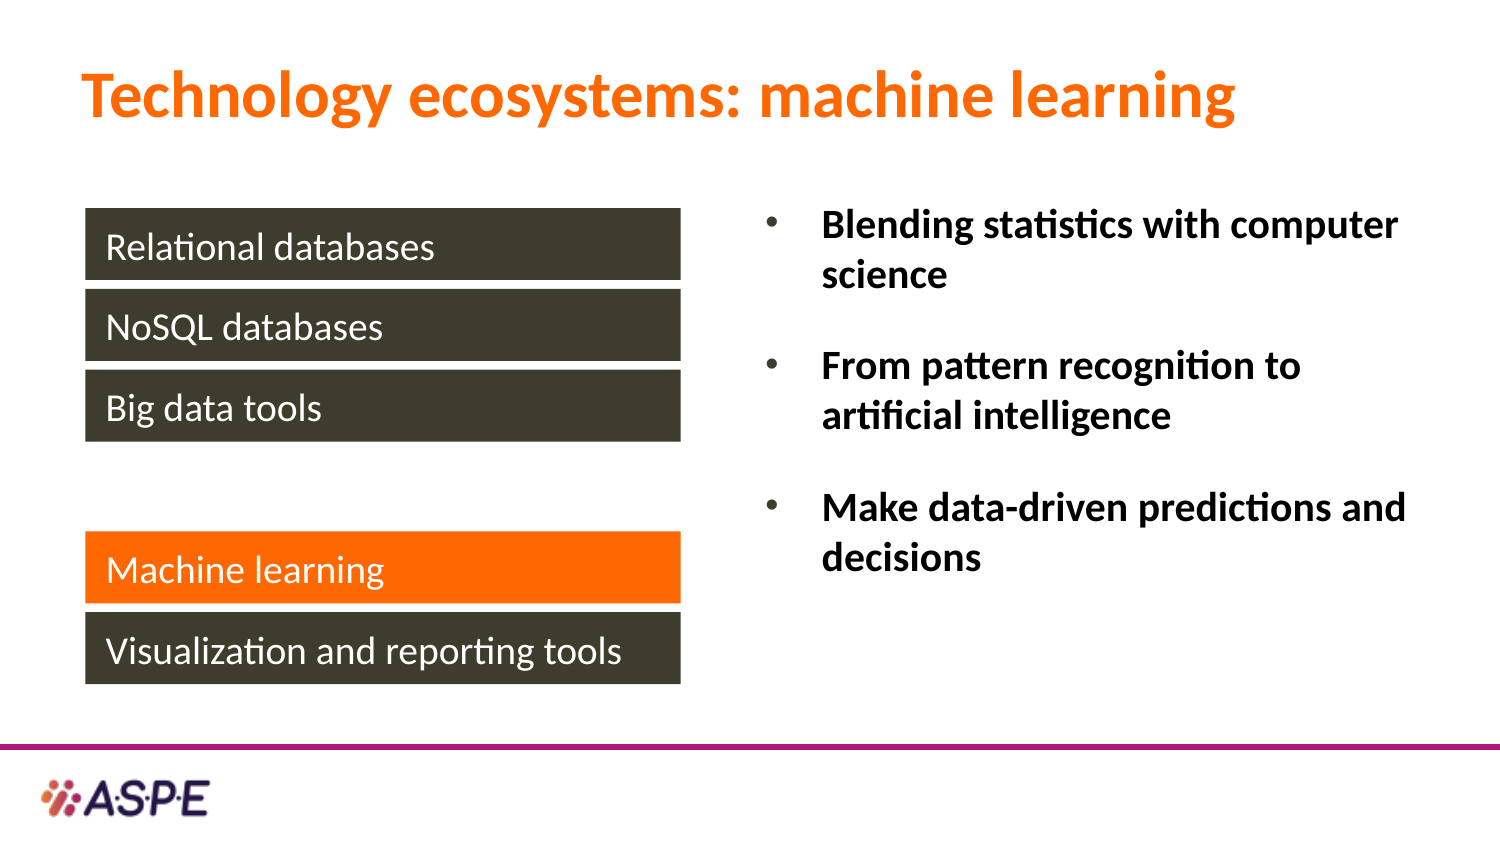

# Technology ecosystems: machine learning
Blending statistics with computer science
From pattern recognition to artificial intelligence
Make data-driven predictions and decisions
Relational databases
NoSQL databases
Big data tools
Machine learning
Visualization and reporting tools